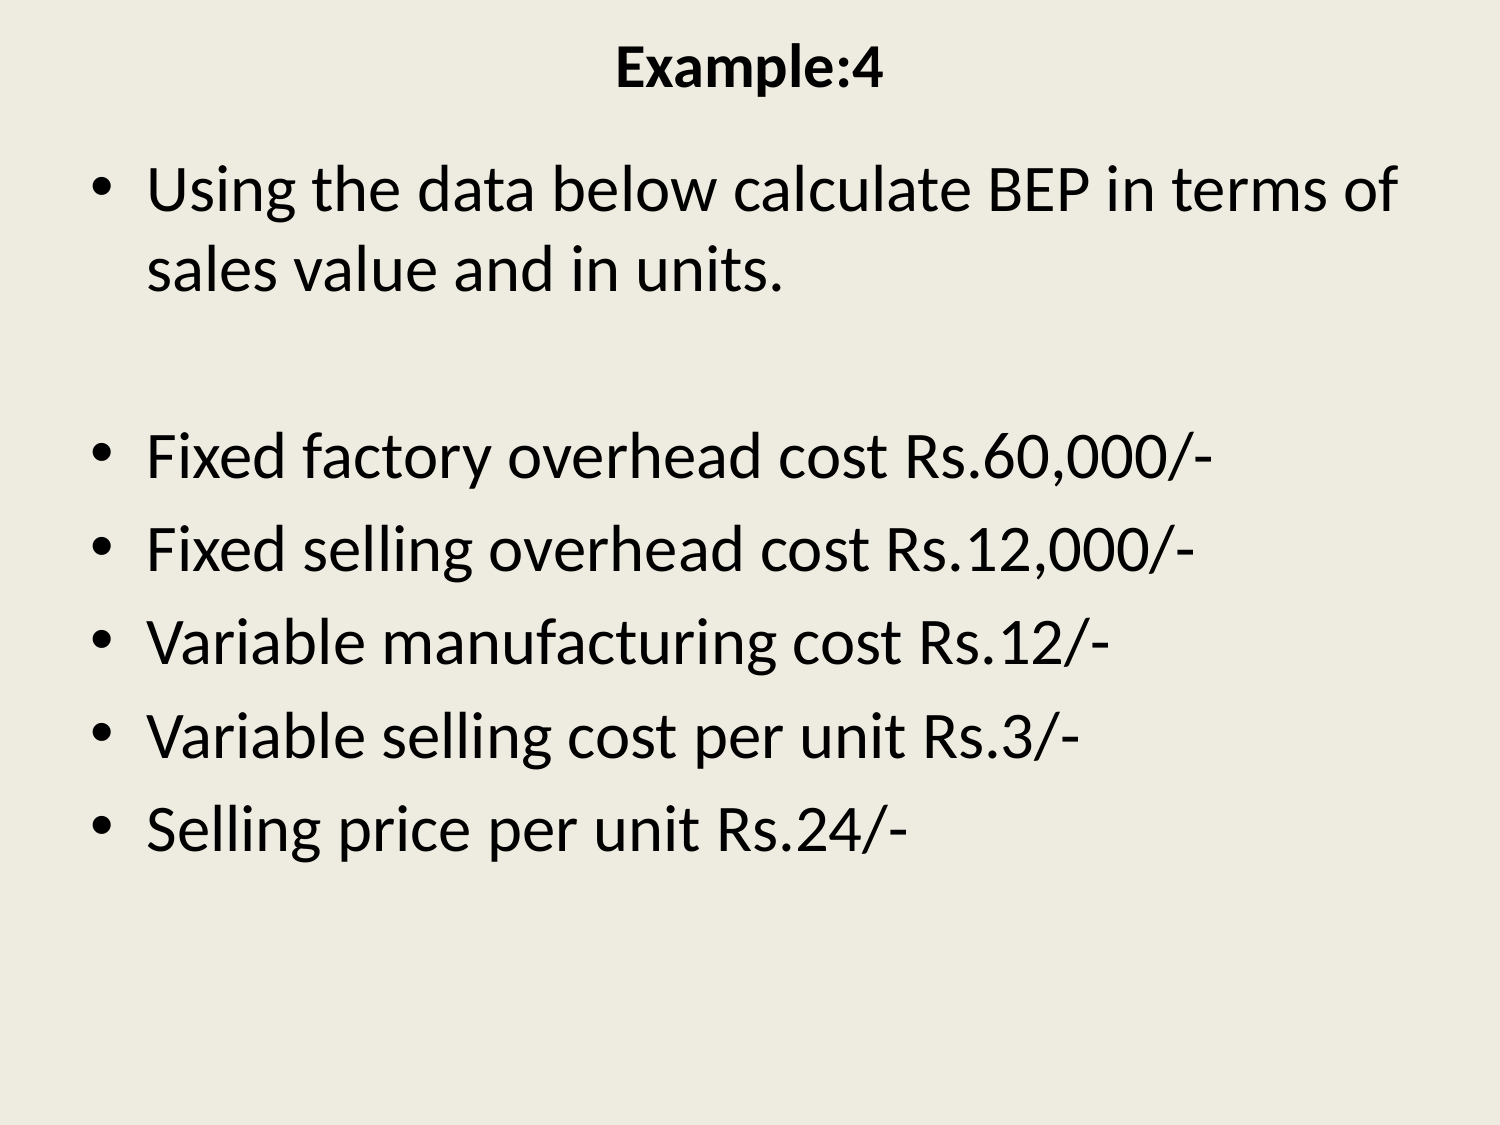

# Example:4
Using the data below calculate BEP in terms of sales value and in units.

Fixed factory overhead cost Rs.60,000/-
Fixed selling overhead cost Rs.12,000/-
Variable manufacturing cost Rs.12/-
Variable selling cost per unit Rs.3/-
Selling price per unit Rs.24/-